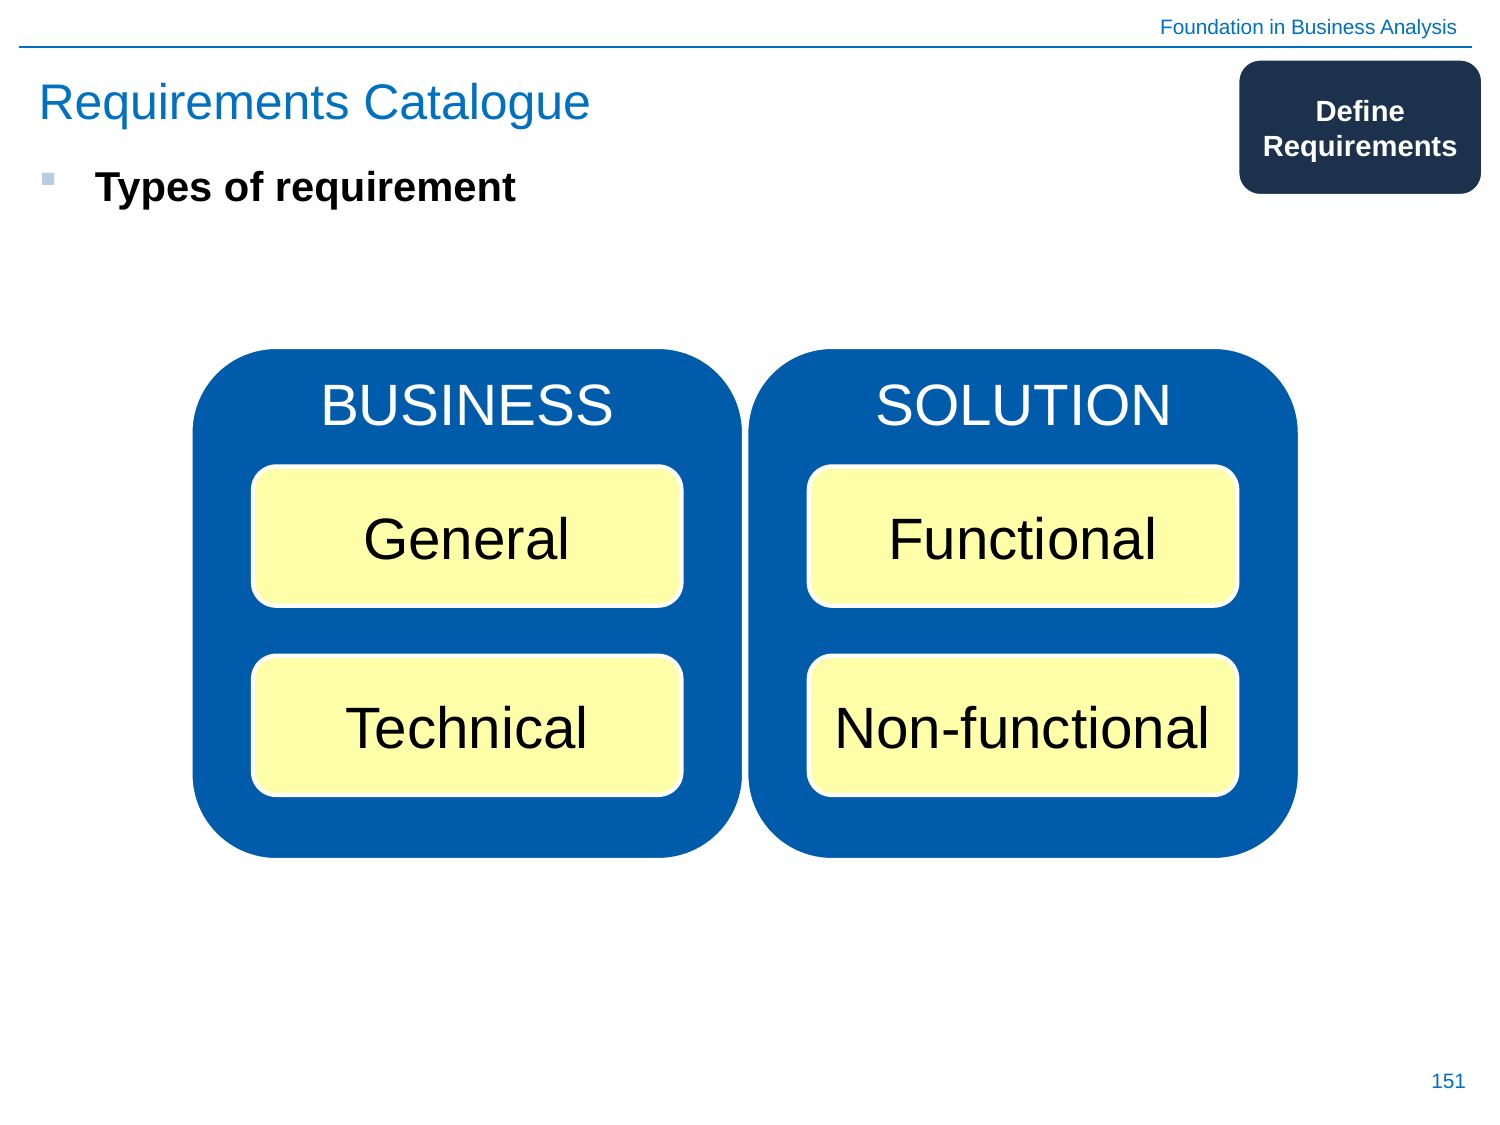

# Requirements Catalogue
Define Requirements
Types of requirement

SOLUTION
BUSINESS

General
Functional
Technical
Non-functional